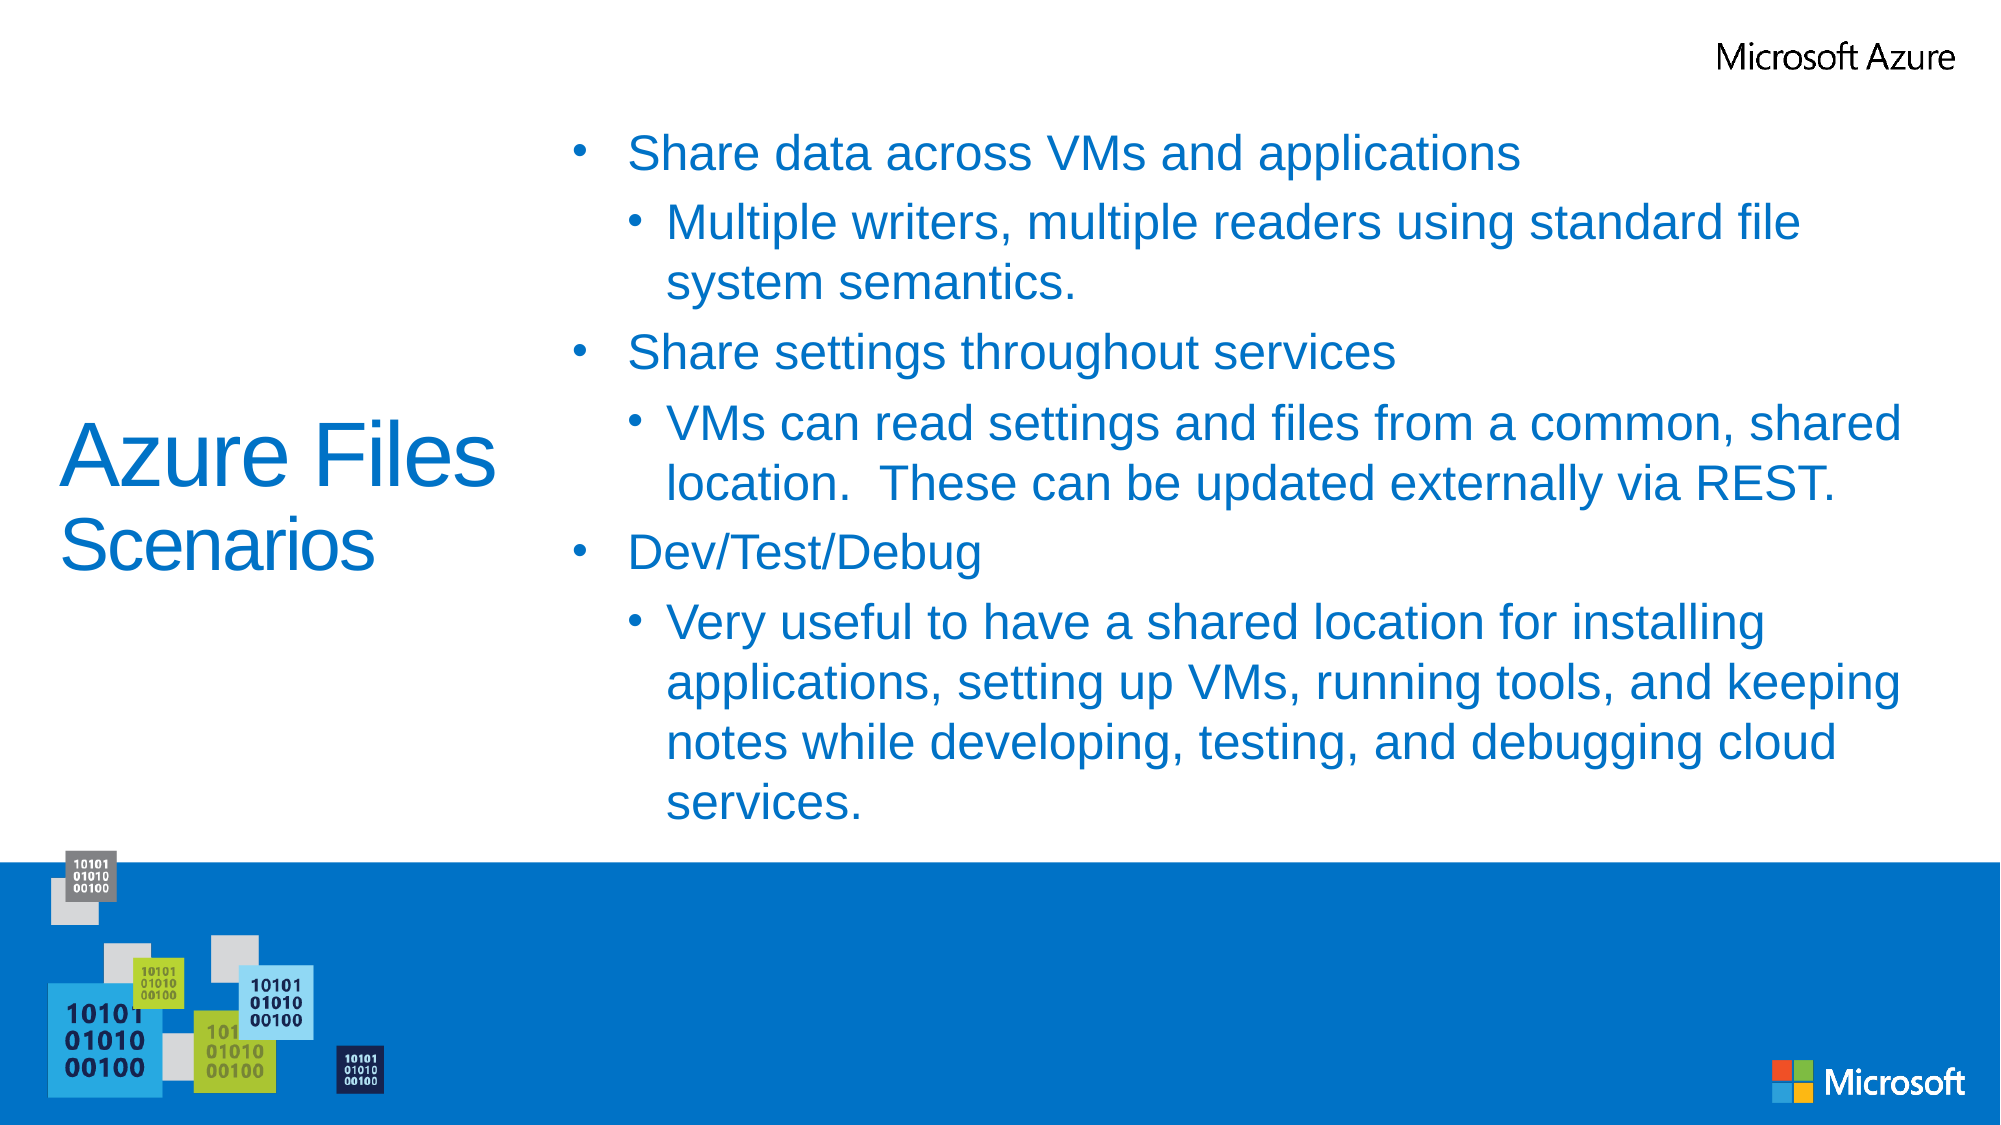

Share data across VMs and applications
Multiple writers, multiple readers using standard file system semantics.
Share settings throughout services
VMs can read settings and files from a common, shared location.  These can be updated externally via REST.
Dev/Test/Debug
Very useful to have a shared location for installing applications, setting up VMs, running tools, and keeping notes while developing, testing, and debugging cloud services.
# Azure Files Scenarios